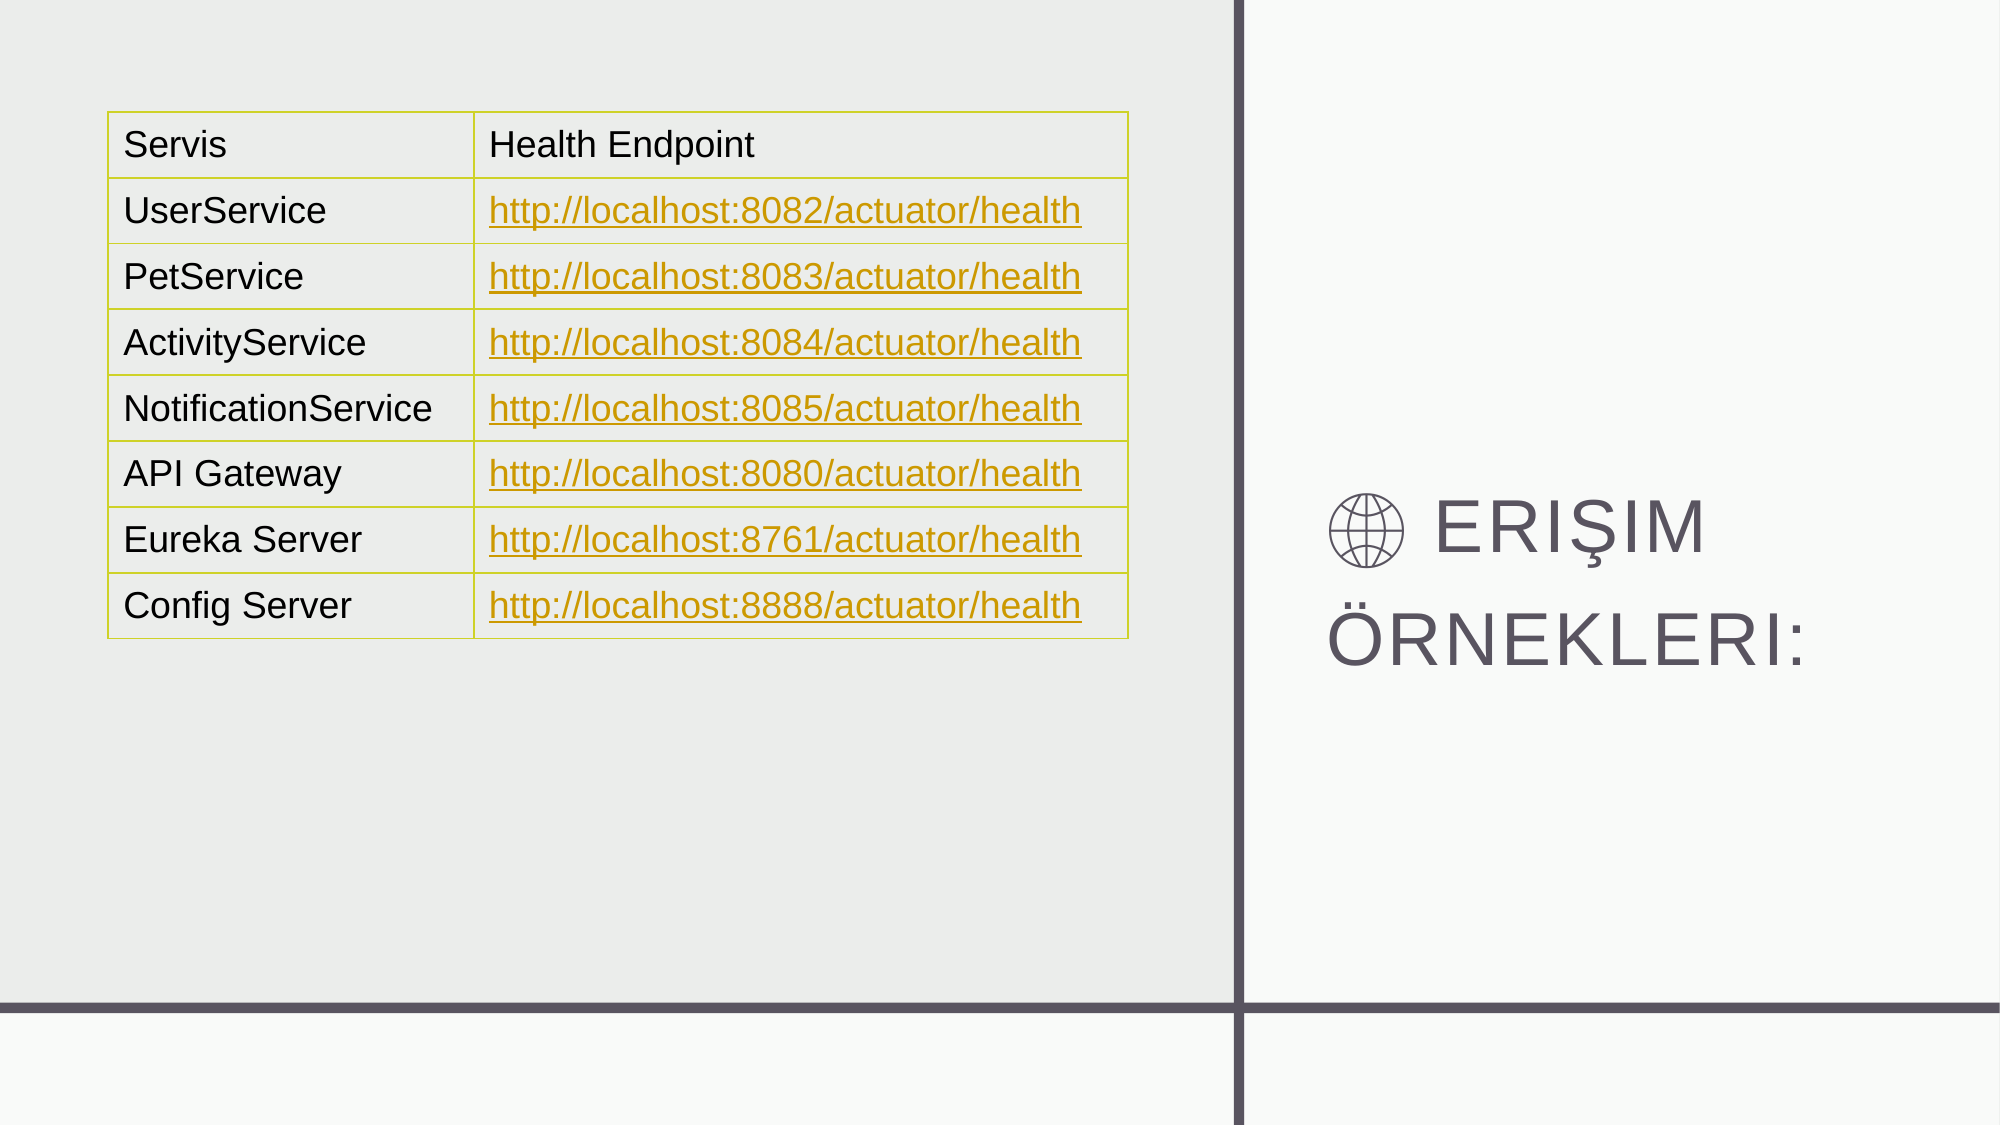

| Servis | Health Endpoint |
| --- | --- |
| UserService | http://localhost:8082/actuator/health |
| PetService | http://localhost:8083/actuator/health |
| ActivityService | http://localhost:8084/actuator/health |
| NotificationService | http://localhost:8085/actuator/health |
| API Gateway | http://localhost:8080/actuator/health |
| Eureka Server | http://localhost:8761/actuator/health |
| Config Server | http://localhost:8888/actuator/health |
# 🌐 Erişim Örnekleri: